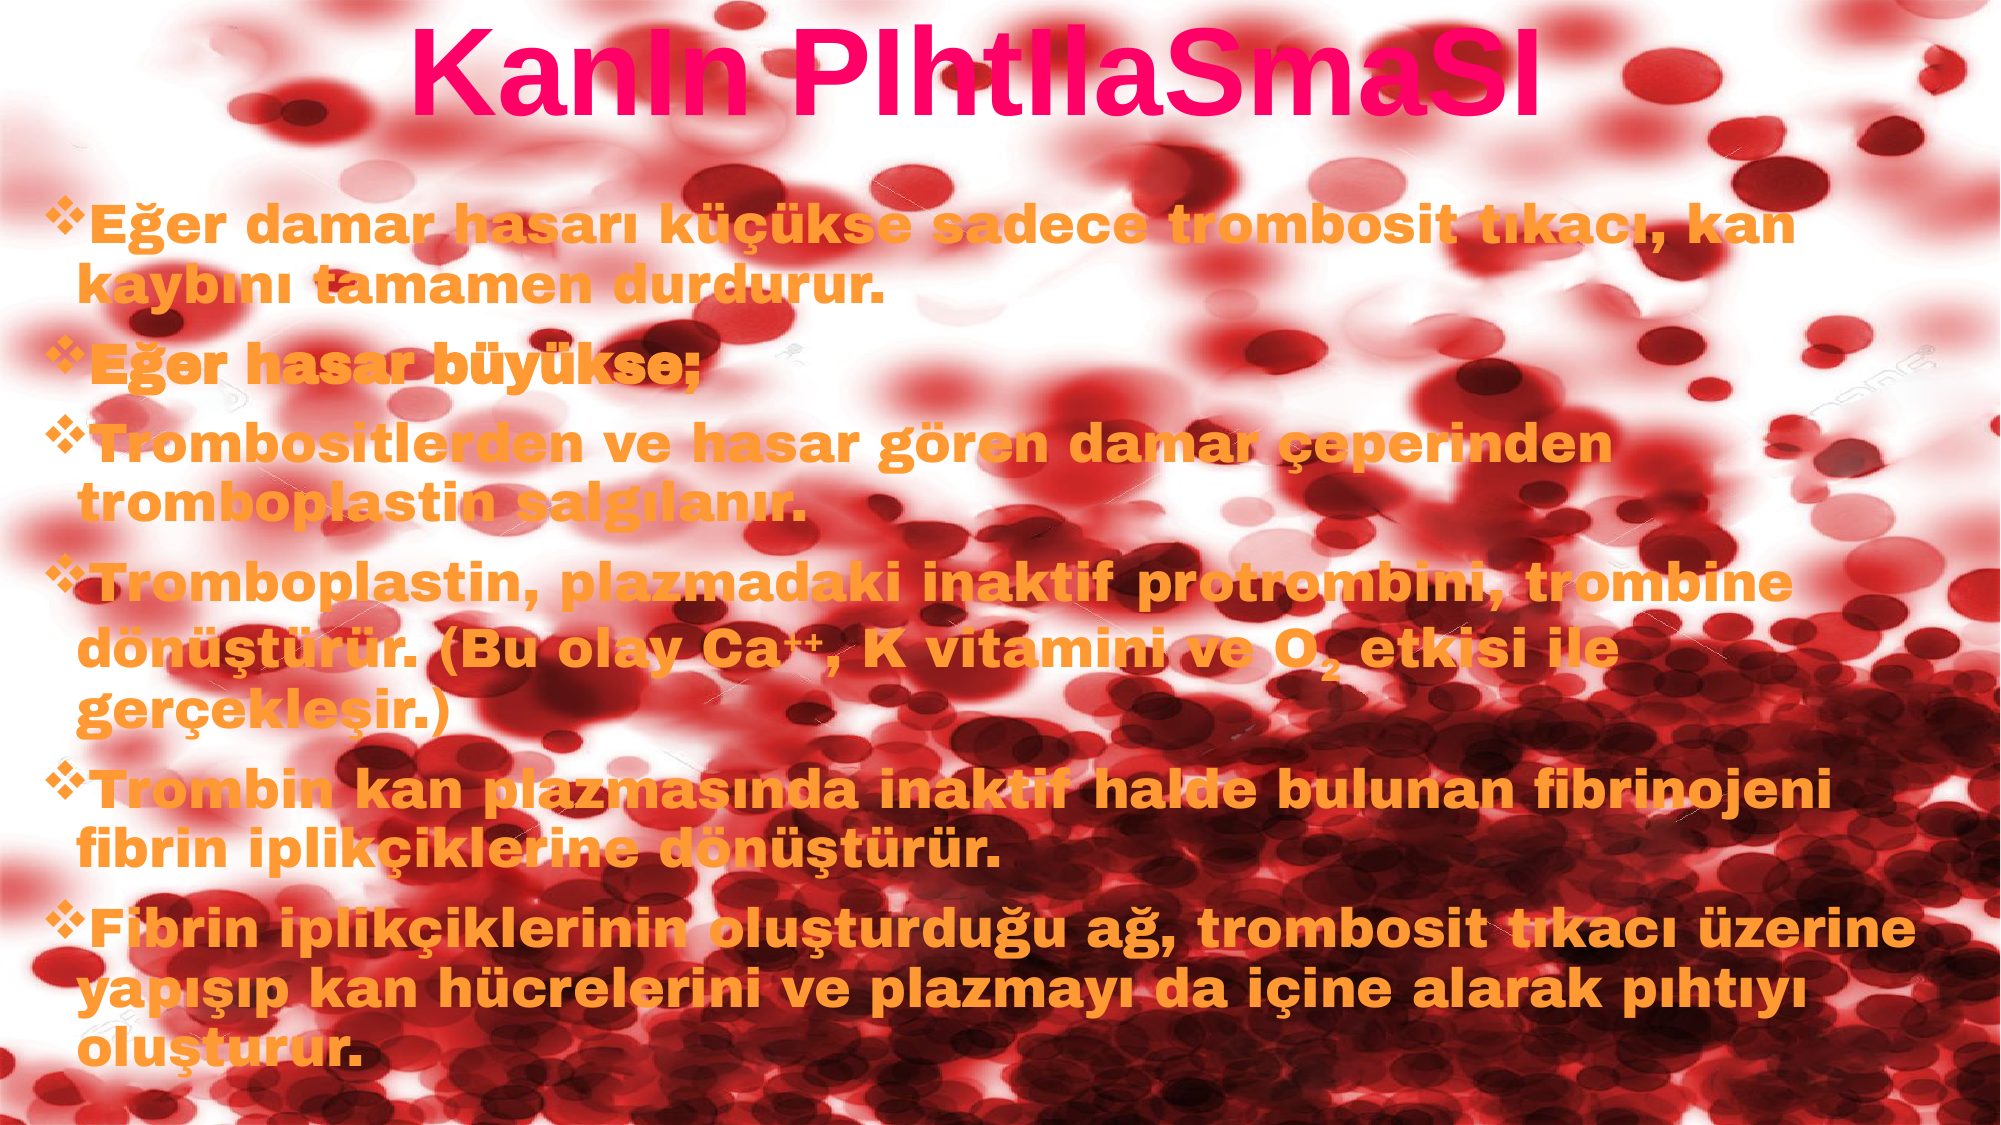

# KanIn PIhtIlaSmaSI
Eğer damar hasarı küçükse sadece trombosit tıkacı, kan kaybını tamamen durdurur.
Eğer hasar büyükse;
Trombositlerden ve hasar gören damar çeperinden tromboplastin salgılanır.
Tromboplastin, plazmadaki inaktif protrombini, trombine dönüştürür. (Bu olay Ca++, K vitamini ve O2 etkisi ile gerçekleşir.)
Trombin kan plazmasında inaktif halde bulunan fibrinojeni fibrin iplikçiklerine dönüştürür.
Fibrin iplikçiklerinin oluşturduğu ağ, trombosit tıkacı üzerine yapışıp kan hücrelerini ve plazmayı da içine alarak pıhtıyı oluşturur.